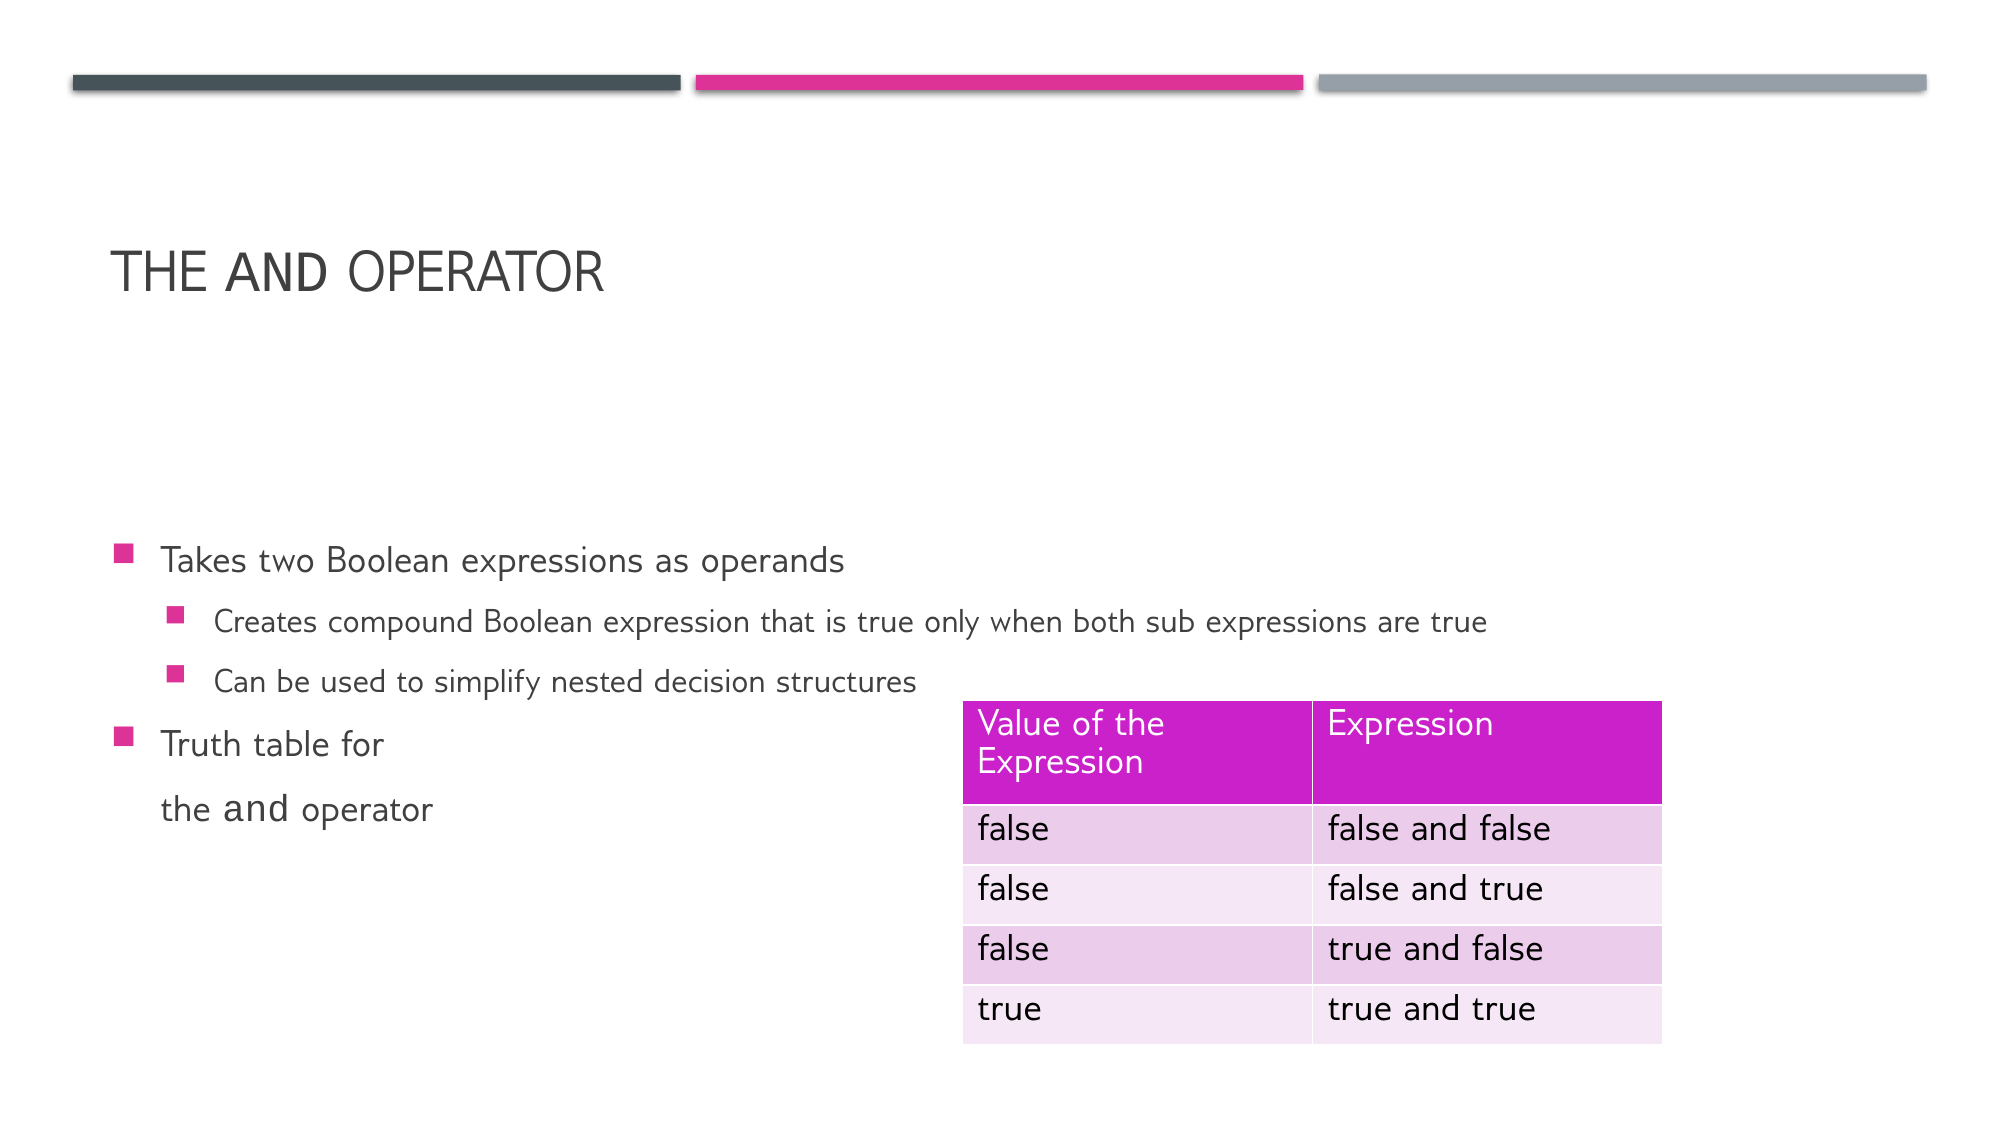

# The and Operator
Takes two Boolean expressions as operands
Creates compound Boolean expression that is true only when both sub expressions are true
Can be used to simplify nested decision structures
Truth table for
	the and operator
| Value of the Expression | Expression |
| --- | --- |
| false | false and false |
| false | false and true |
| false | true and false |
| true | true and true |